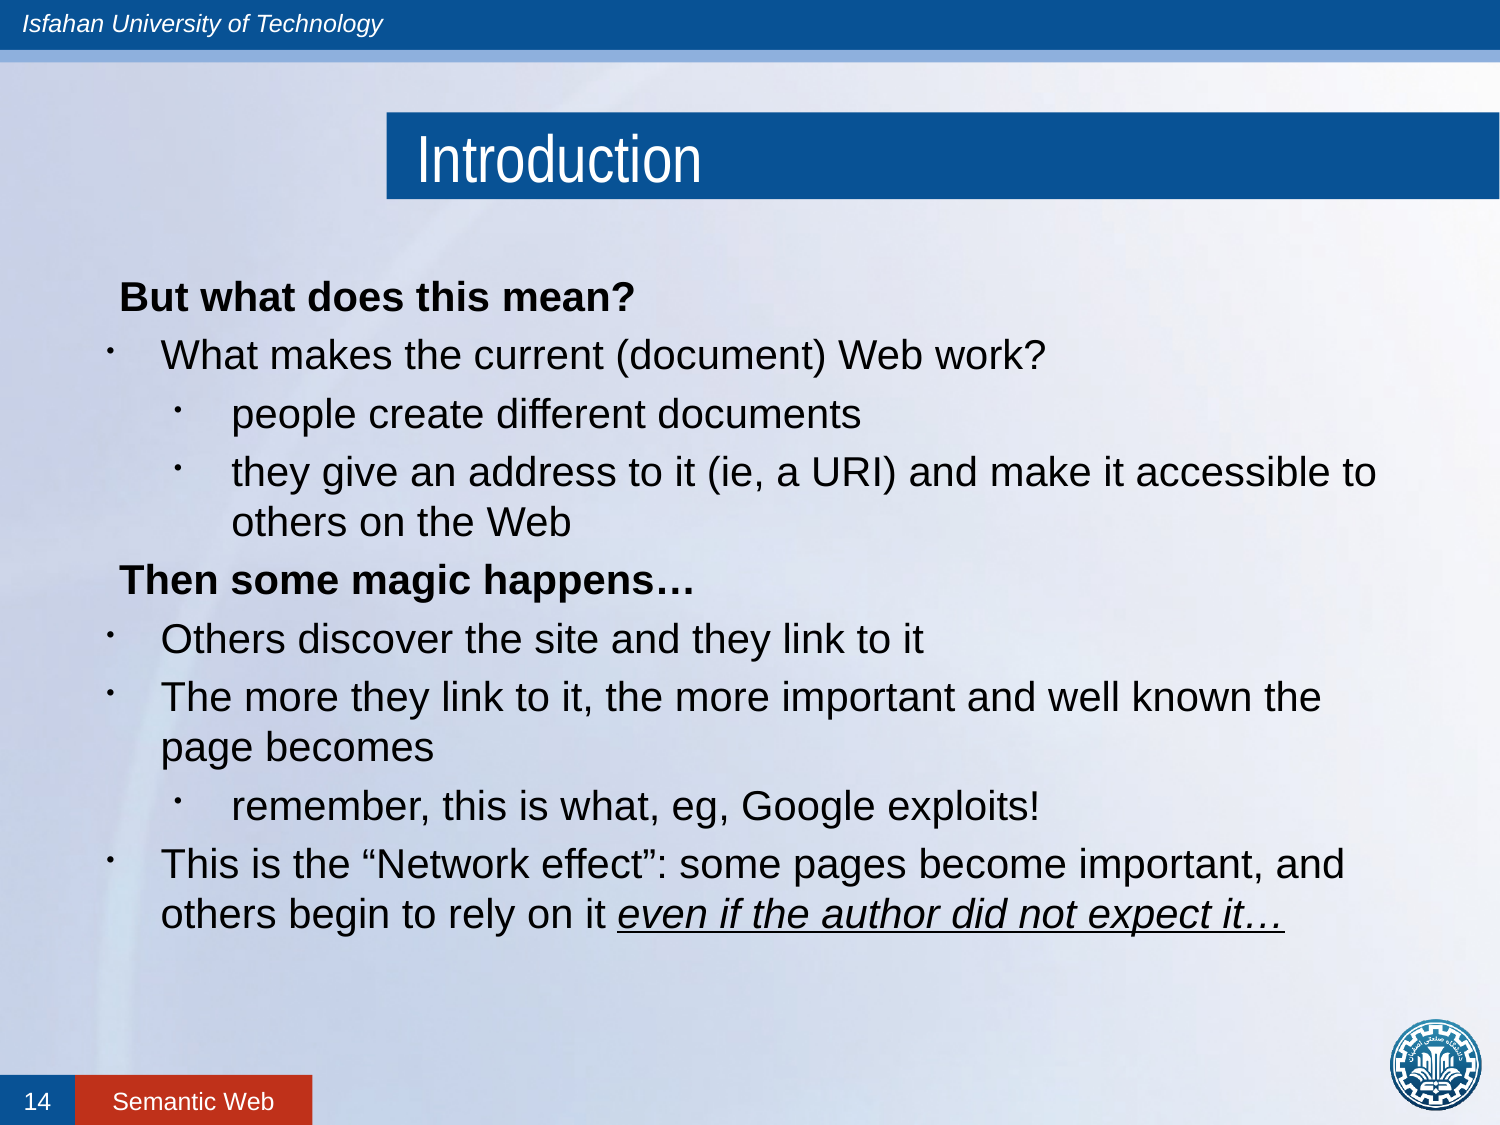

# Introduction
But what does this mean?
What makes the current (document) Web work?
people create different documents
they give an address to it (ie, a URI) and make it accessible to others on the Web
Then some magic happens…
Others discover the site and they link to it
The more they link to it, the more important and well known the page becomes
remember, this is what, eg, Google exploits!
This is the “Network effect”: some pages become important, and others begin to rely on it even if the author did not expect it…

14
Semantic Web